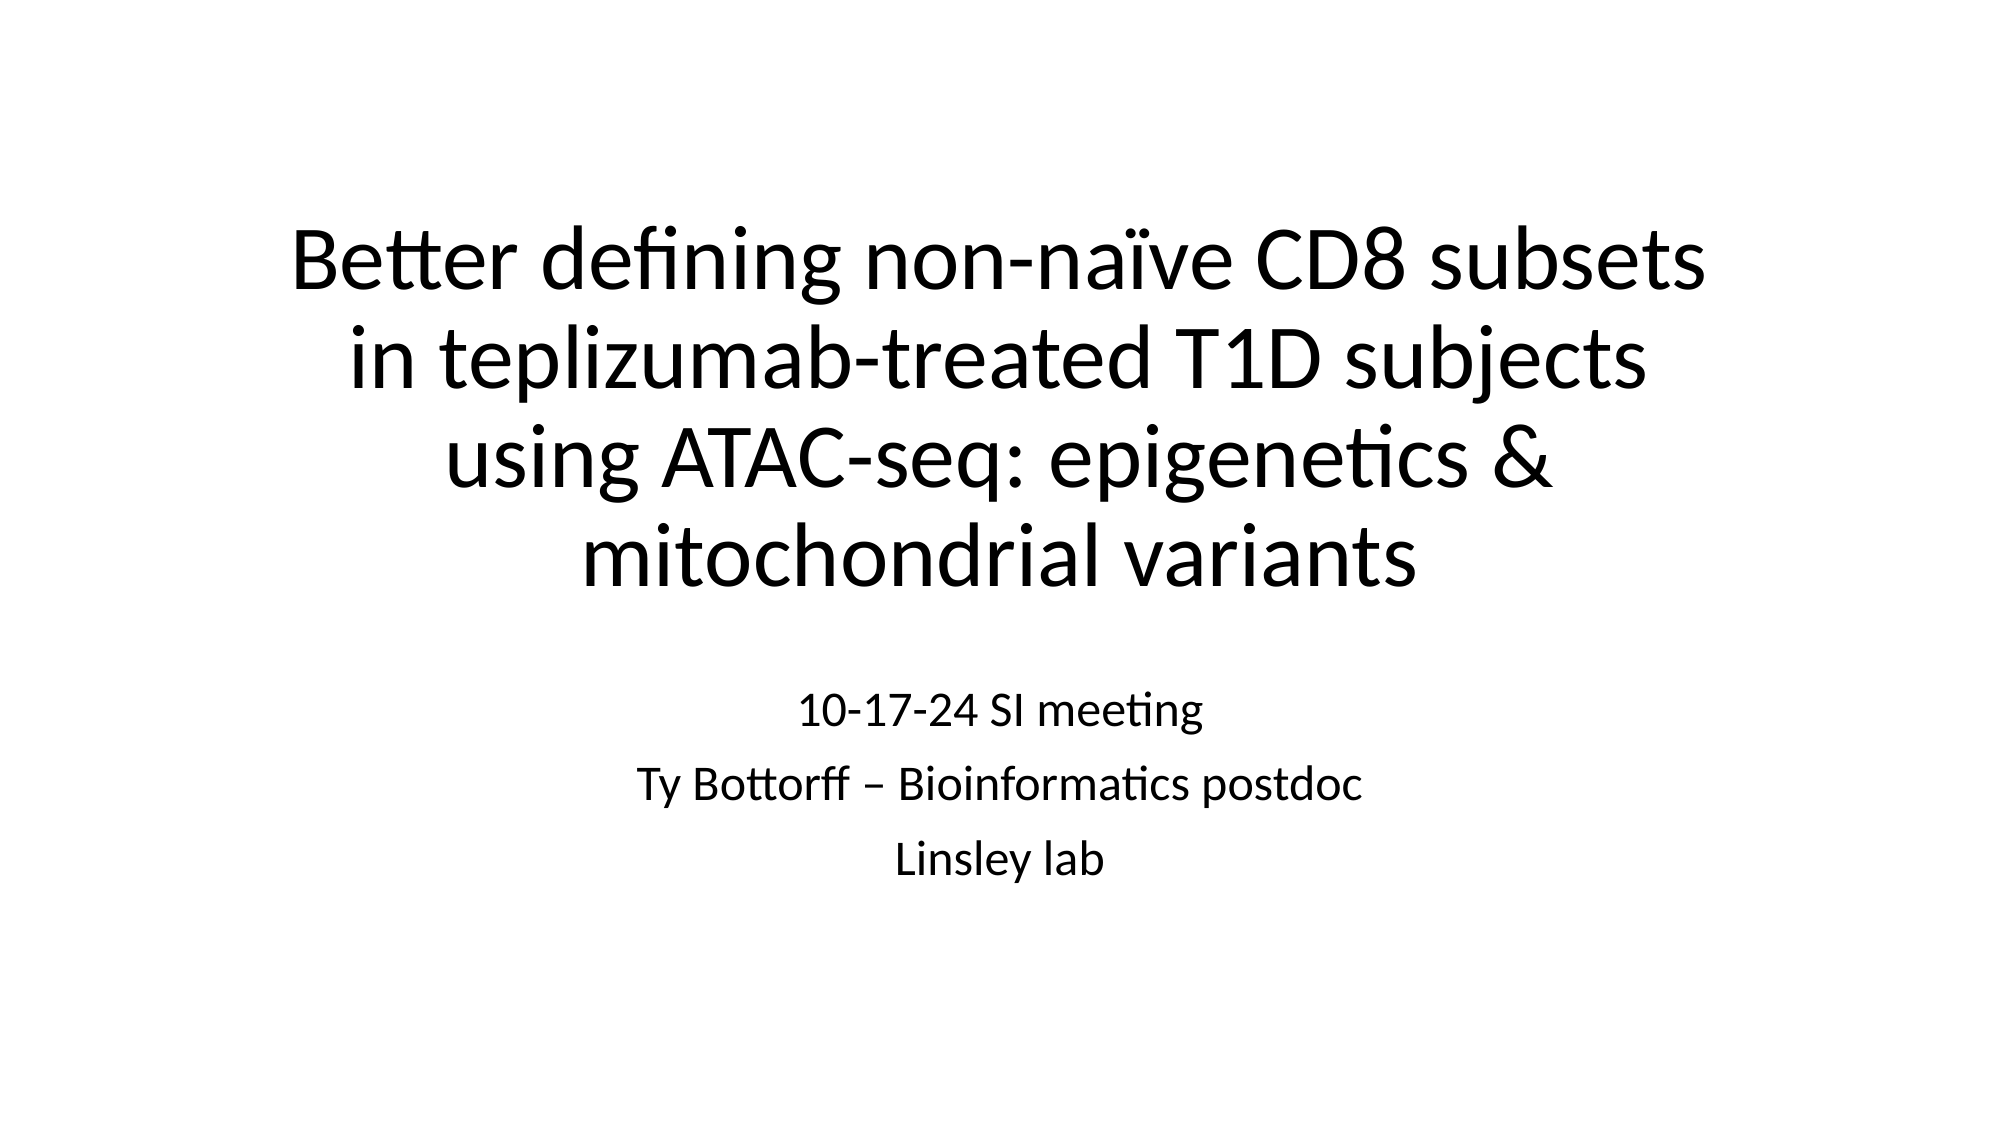

# Better defining non-naïve CD8 subsets in teplizumab-treated T1D subjects using ATAC-seq: epigenetics & mitochondrial variants
10-17-24 SI meeting
Ty Bottorff – Bioinformatics postdoc
Linsley lab